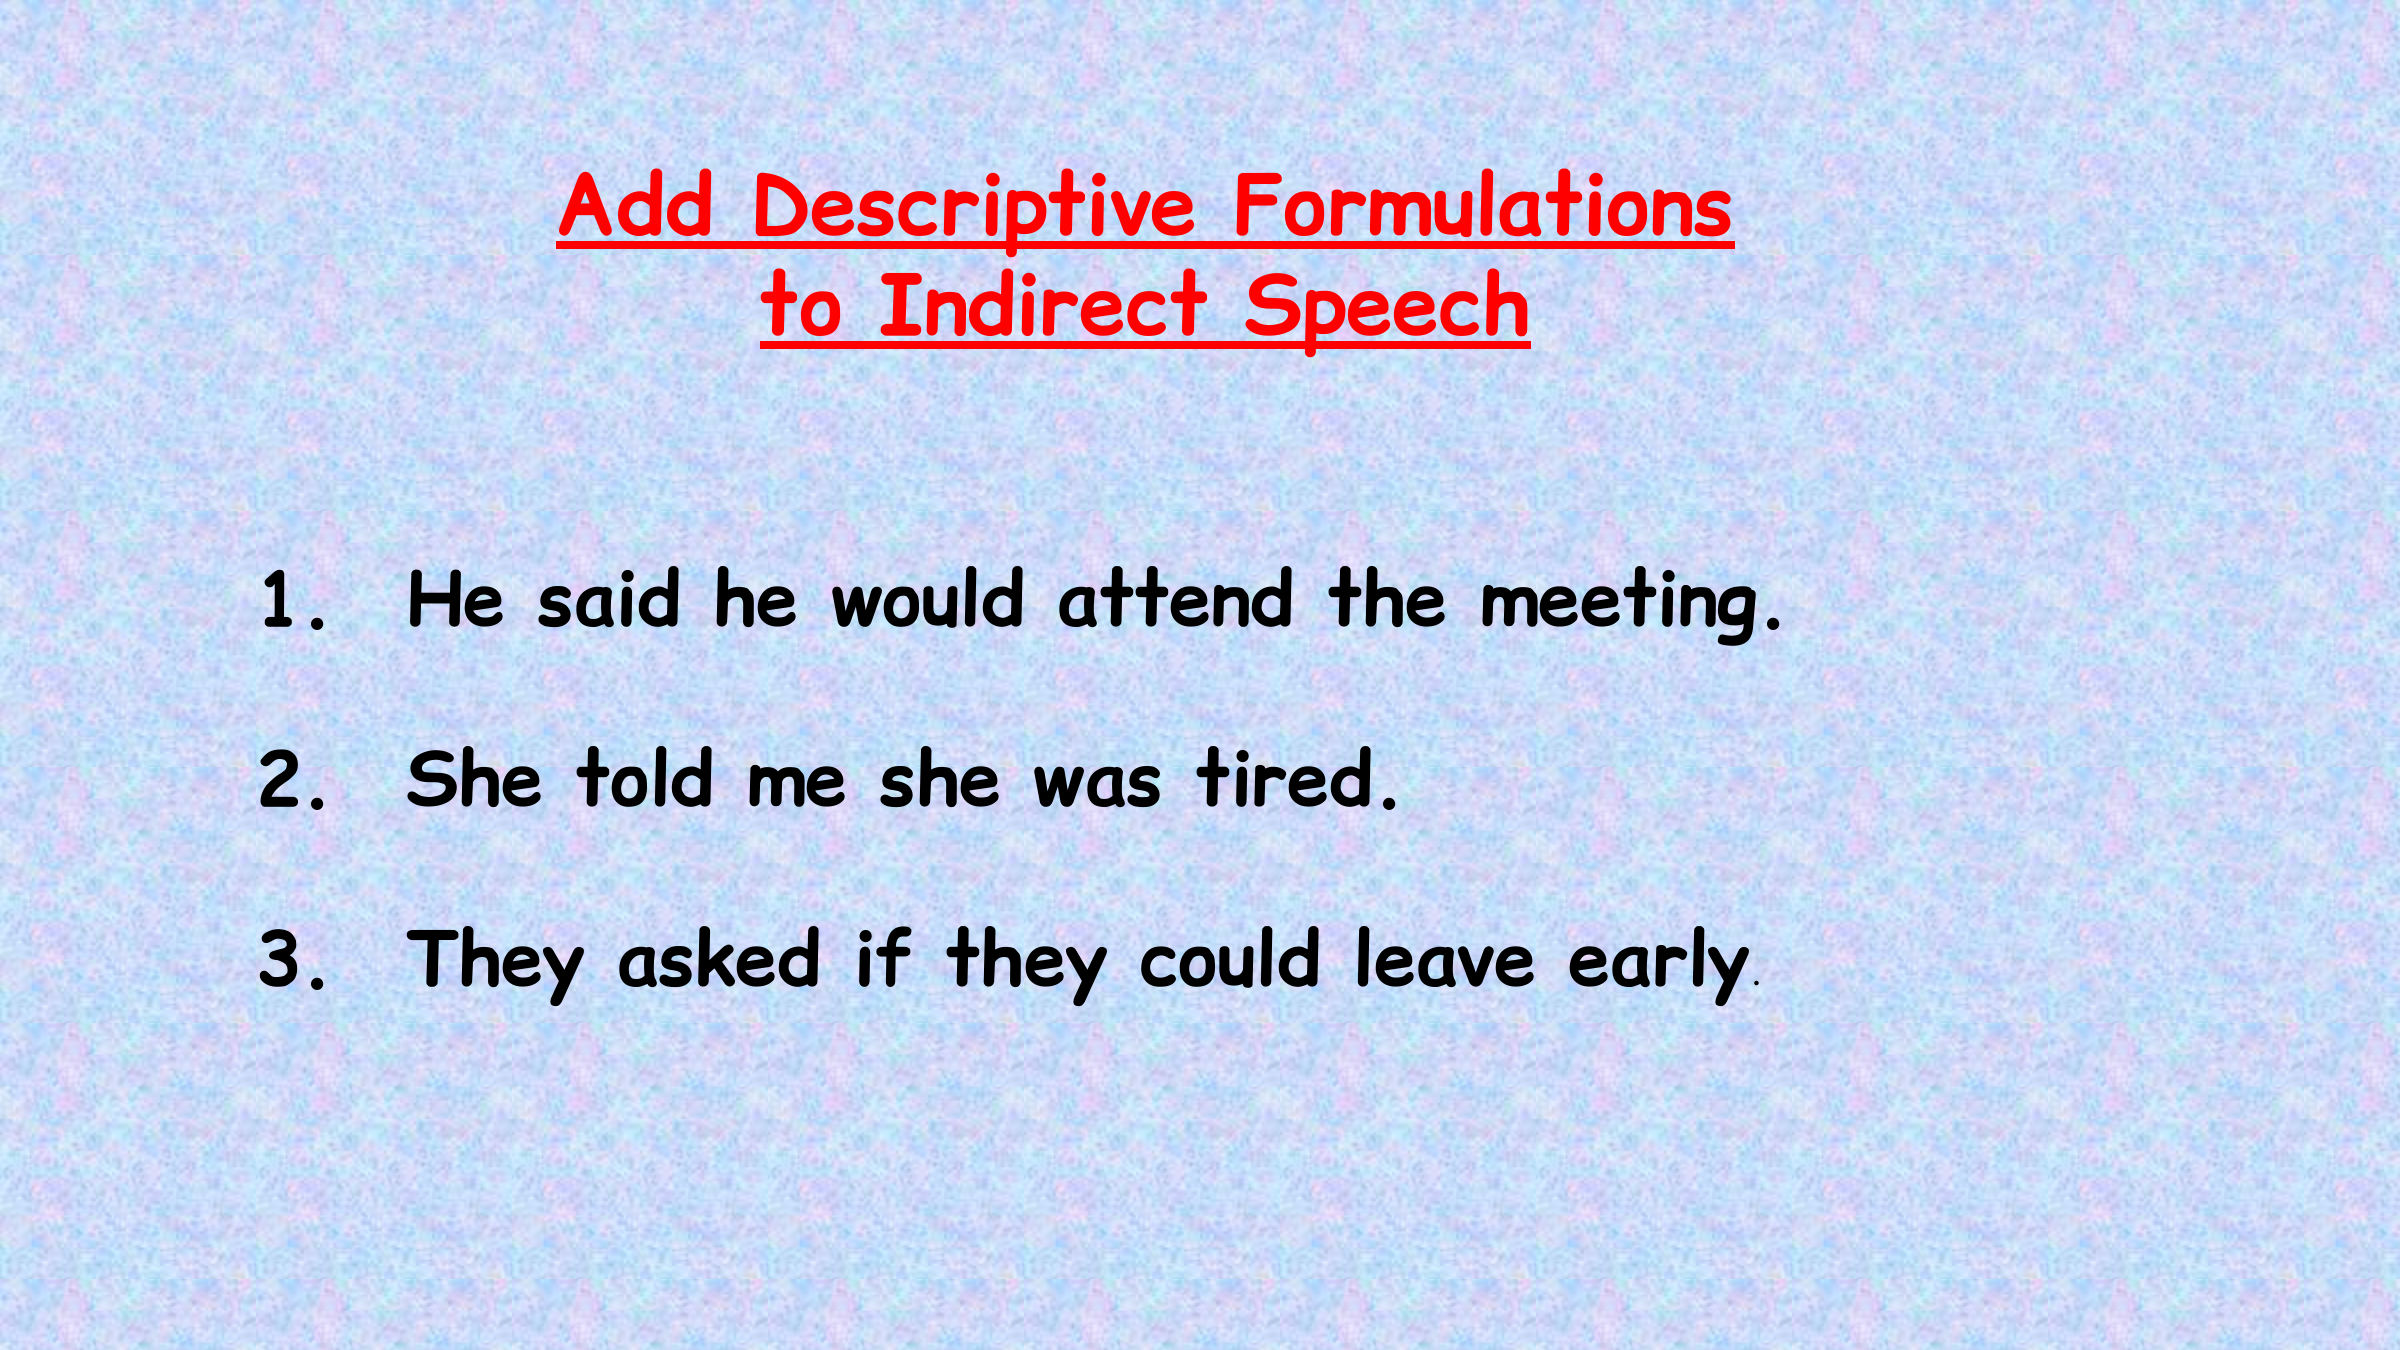

Add Descriptive Formulations to Indirect Speech

1.	He said he would attend the meeting.

2.	She told me she was tired.

3.	They asked if they could leave early.